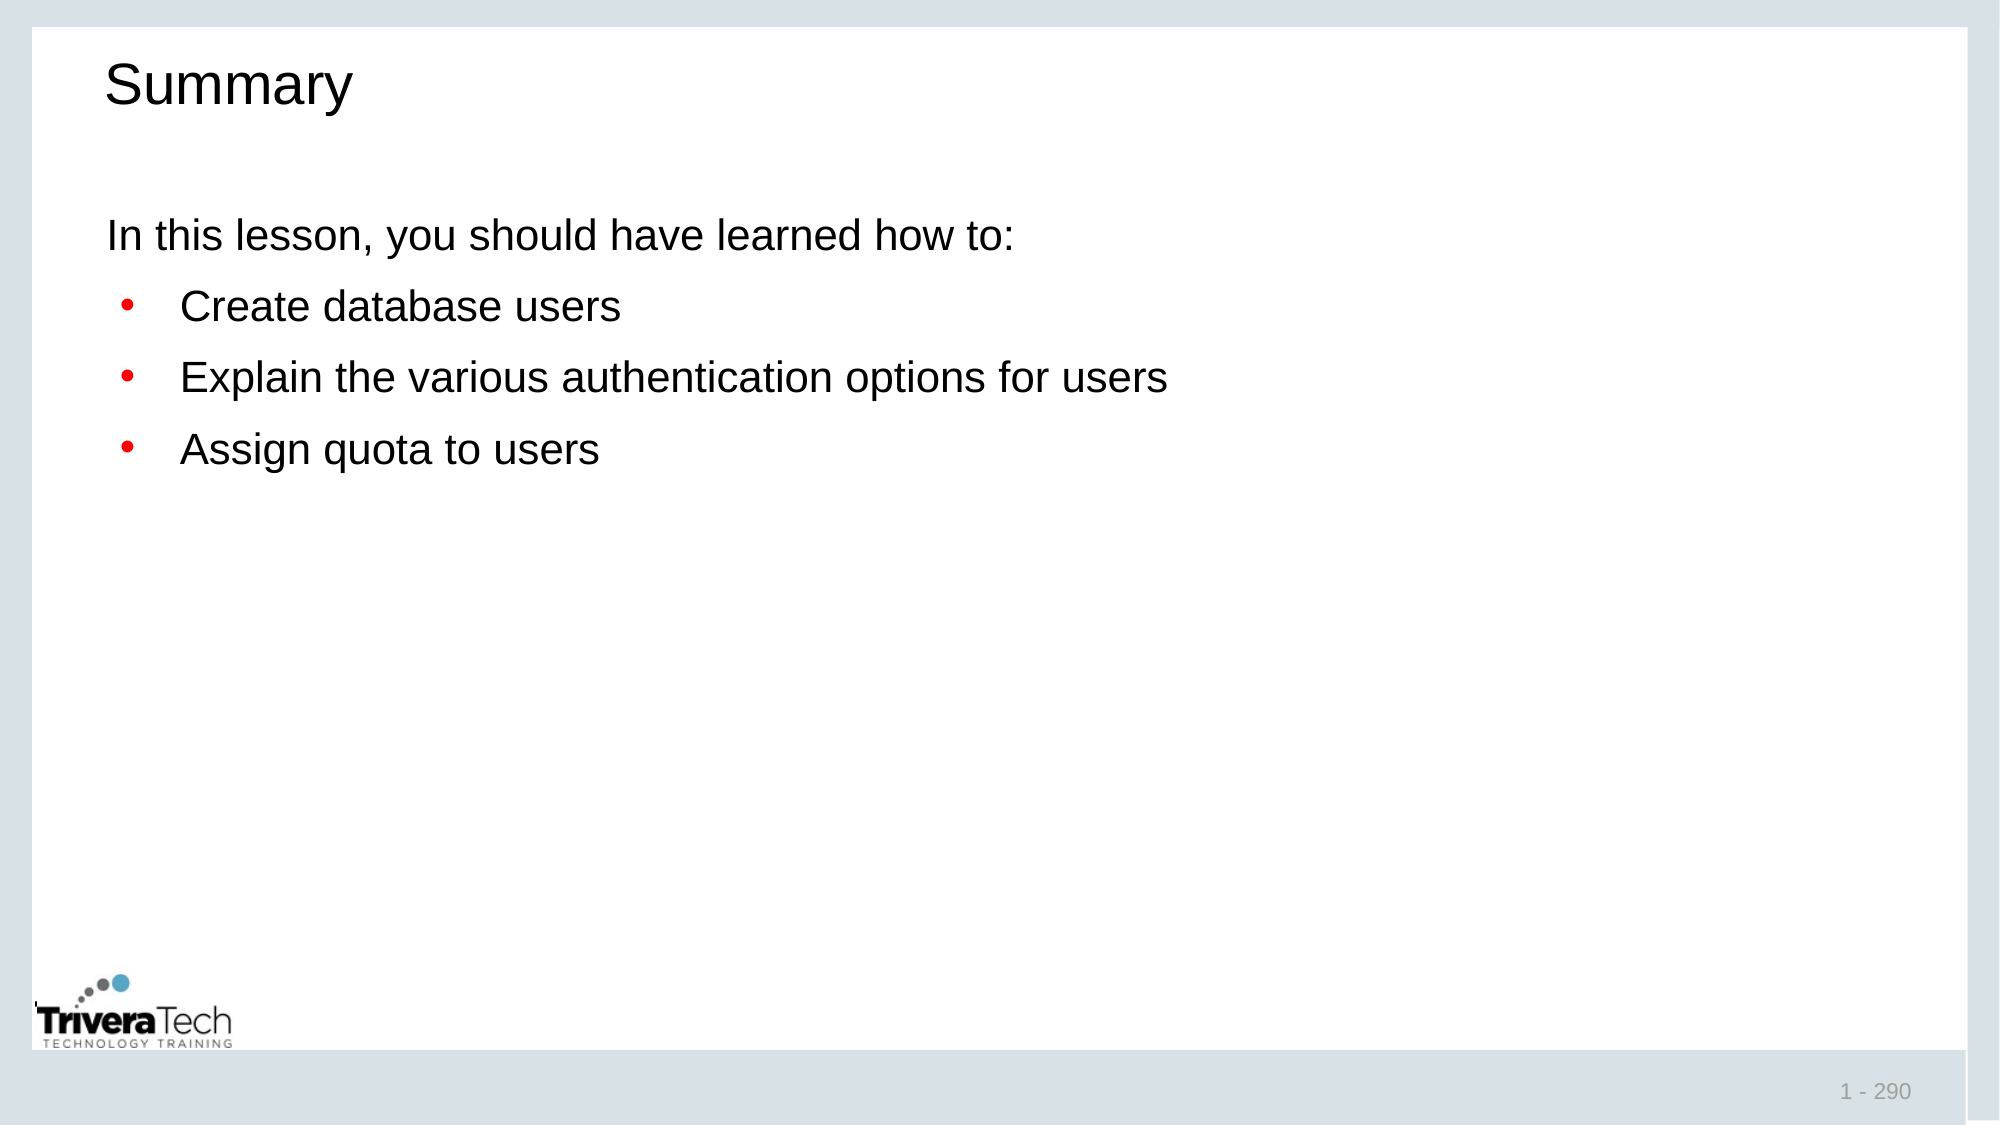

# Summary
In this lesson, you should have learned how to:
Create database users
Explain the various authentication options for users
Assign quota to users